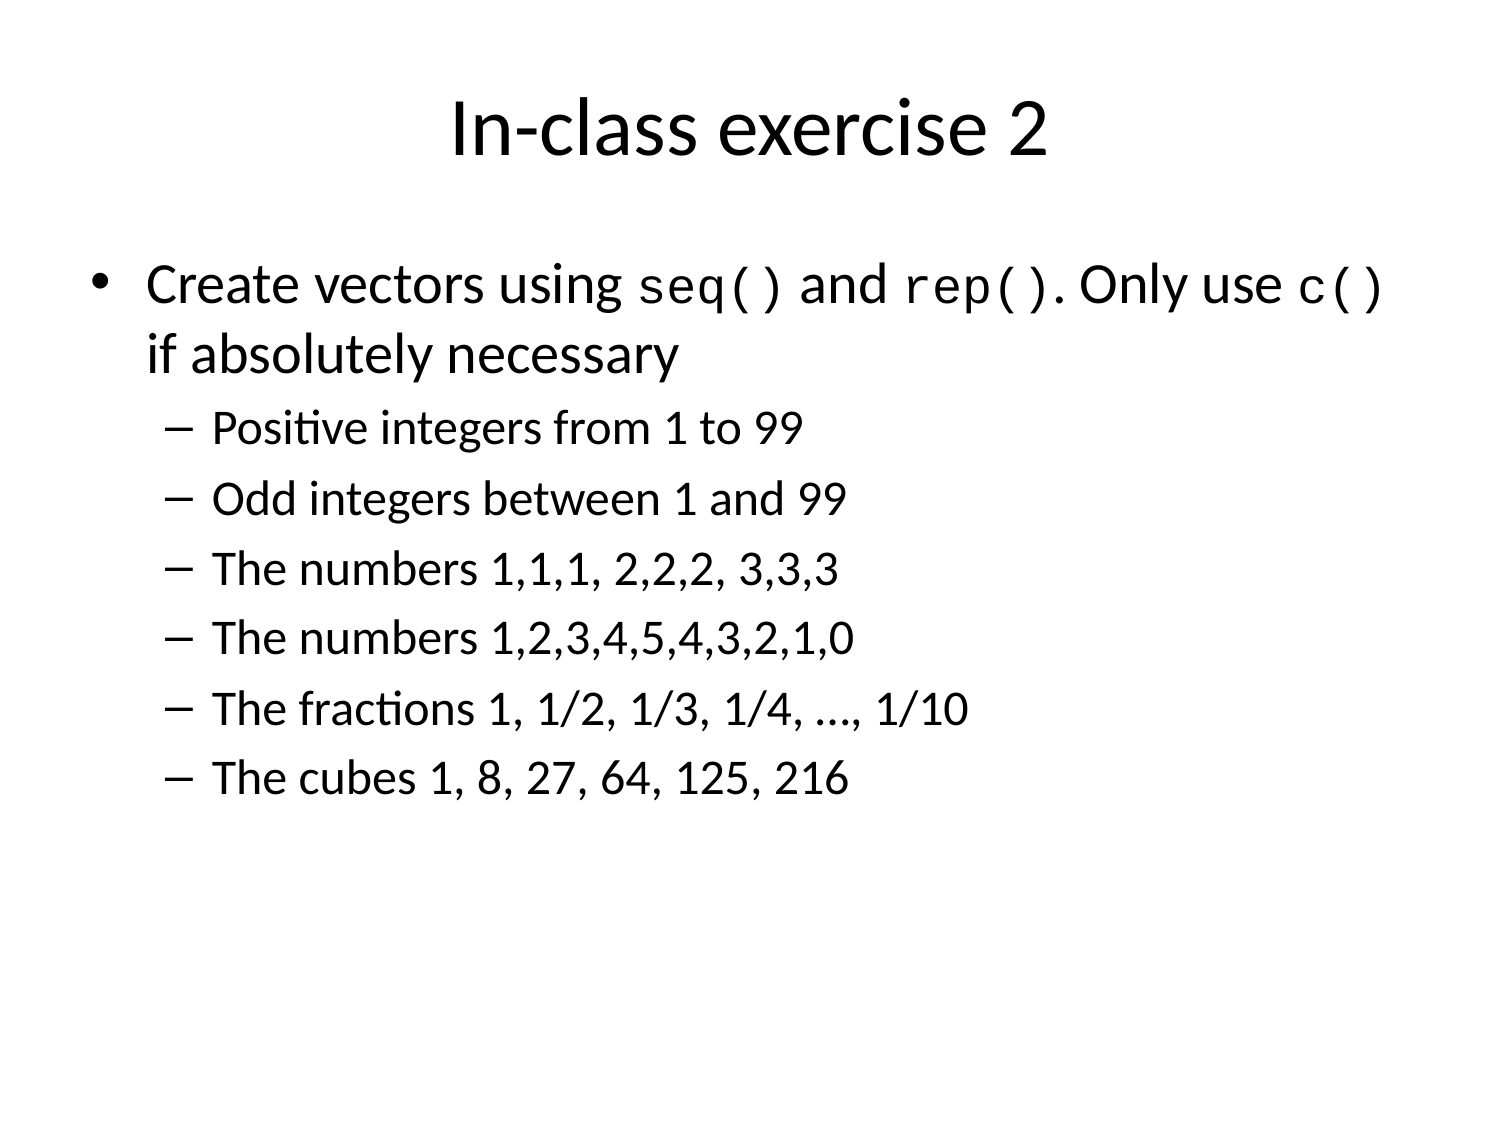

# In-class exercise 2
Create vectors using seq() and rep(). Only use c() if absolutely necessary
Positive integers from 1 to 99
Odd integers between 1 and 99
The numbers 1,1,1, 2,2,2, 3,3,3
The numbers 1,2,3,4,5,4,3,2,1,0
The fractions 1, 1/2, 1/3, 1/4, …, 1/10
The cubes 1, 8, 27, 64, 125, 216